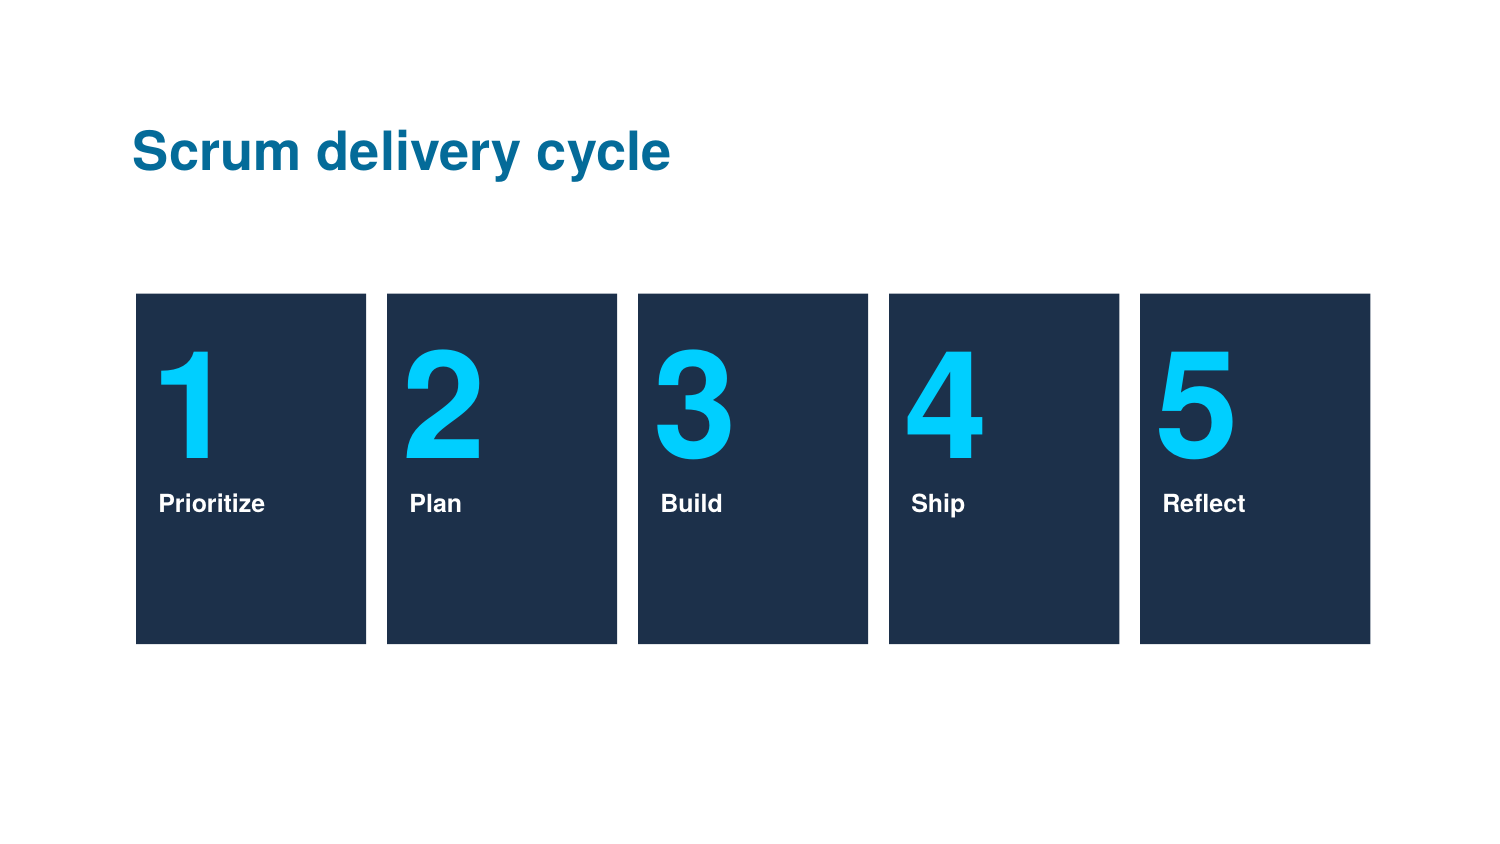

# Scrum delivery cycle
Prioritize
Plan
Build
Ship
Reflect
Team touches base daily to track status and remove blockers